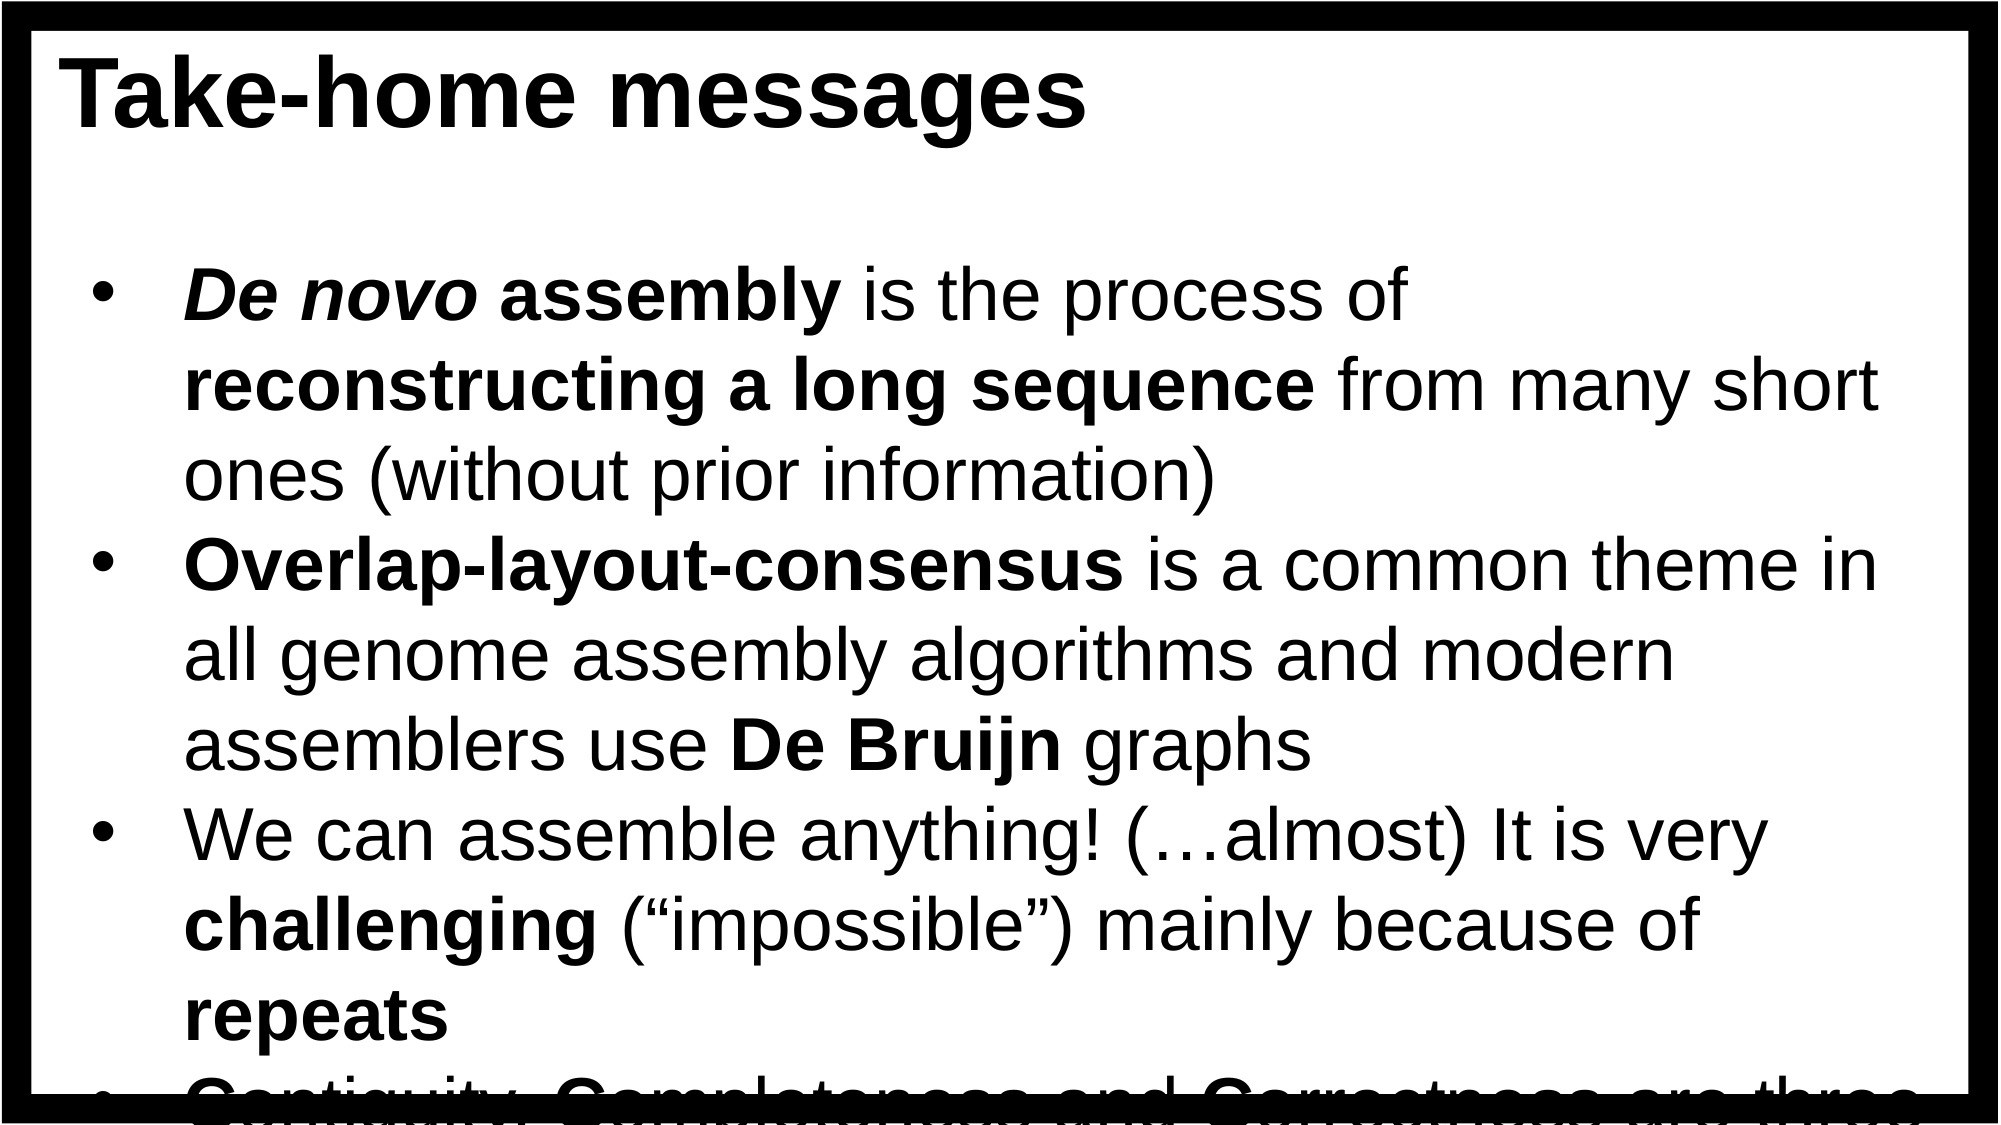

# Take-home messages
De novo assembly is the process of reconstructing a long sequence from many short ones (without prior information)
Overlap-layout-consensus is a common theme in all genome assembly algorithms and modern assemblers use De Bruijn graphs
We can assemble anything! (…almost) It is very challenging (“impossible”) mainly because of repeats
Contiguity, Completeness and Correctness are three important quality control properties